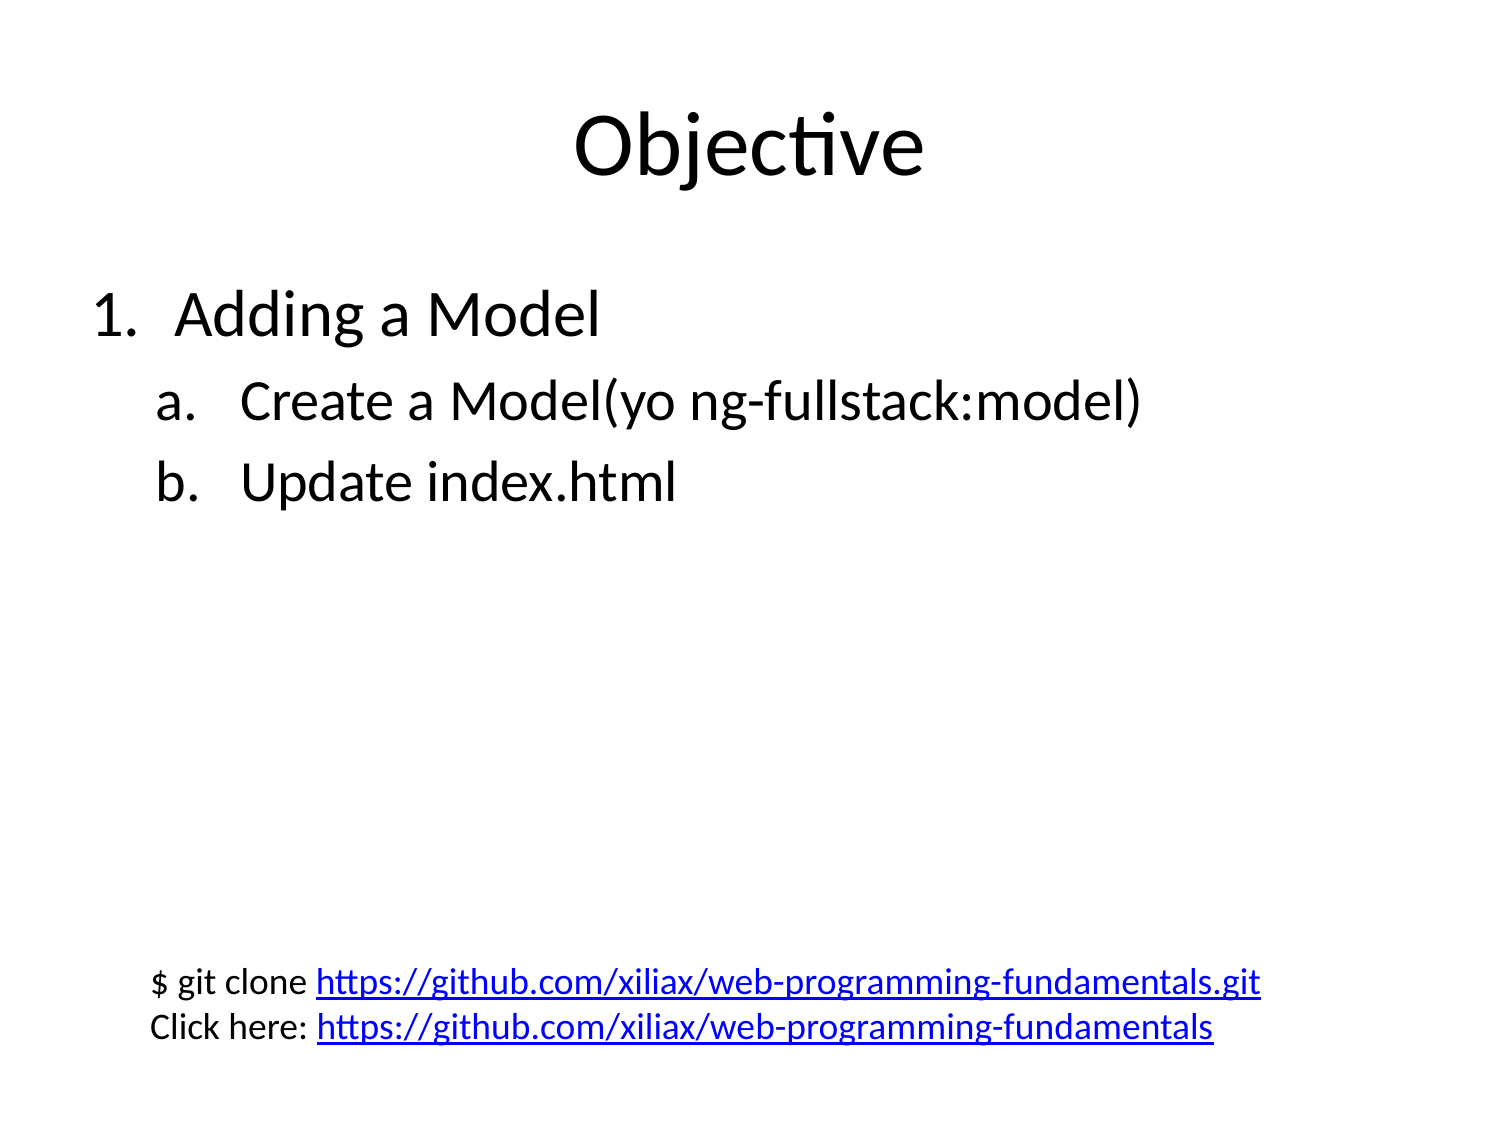

# Objective
Adding a Model
Create a Model(yo ng-fullstack:model)
Update index.html
$ git clone https://github.com/xiliax/web-programming-fundamentals.git
Click here: https://github.com/xiliax/web-programming-fundamentals